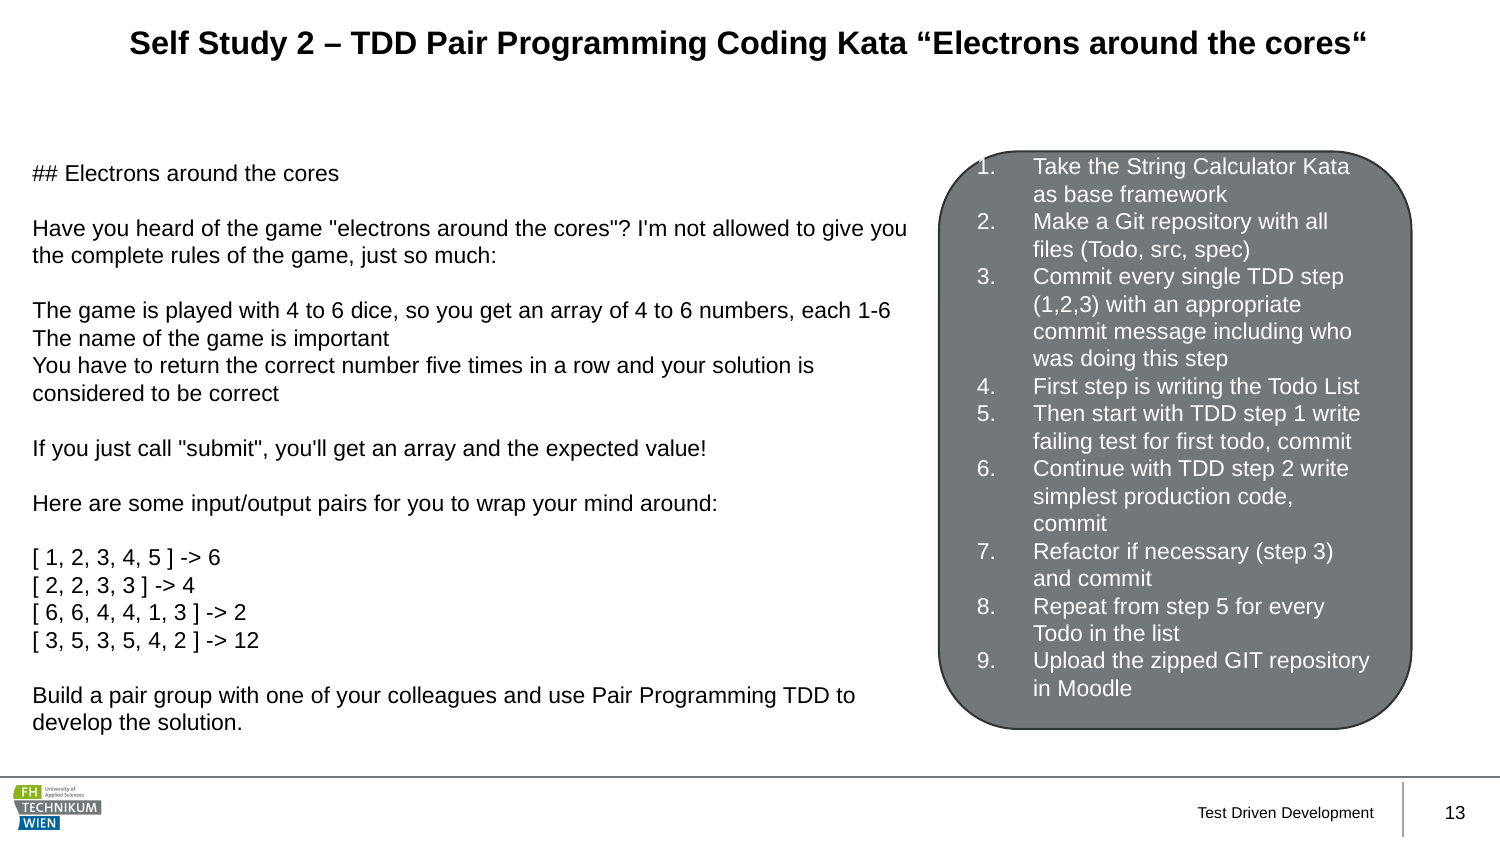

# Self Study 2 – TDD Pair Programming Coding Kata “Electrons around the cores“
## Electrons around the cores

Have you heard of the game "electrons around the cores"? I'm not allowed to give you
the complete rules of the game, just so much:

The game is played with 4 to 6 dice, so you get an array of 4 to 6 numbers, each 1-6
The name of the game is important
You have to return the correct number five times in a row and your solution is
considered to be correct

If you just call "submit", you'll get an array and the expected value!

Here are some input/output pairs for you to wrap your mind around:

[ 1, 2, 3, 4, 5 ] -> 6
[ 2, 2, 3, 3 ] -> 4
[ 6, 6, 4, 4, 1, 3 ] -> 2
[ 3, 5, 3, 5, 4, 2 ] -> 12

Build a pair group with one of your colleagues and use Pair Programming TDD to
develop the solution.

Take the String Calculator Kata as base framework
Make a Git repository with all files (Todo, src, spec)
Commit every single TDD step (1,2,3) with an appropriate commit message including who was doing this step
First step is writing the Todo List
Then start with TDD step 1 write failing test for first todo, commit
Continue with TDD step 2 write simplest production code, commit
Refactor if necessary (step 3) and commit
Repeat from step 5 for every Todo in the list
Upload the zipped GIT repository in Moodle

Test Driven Development
13